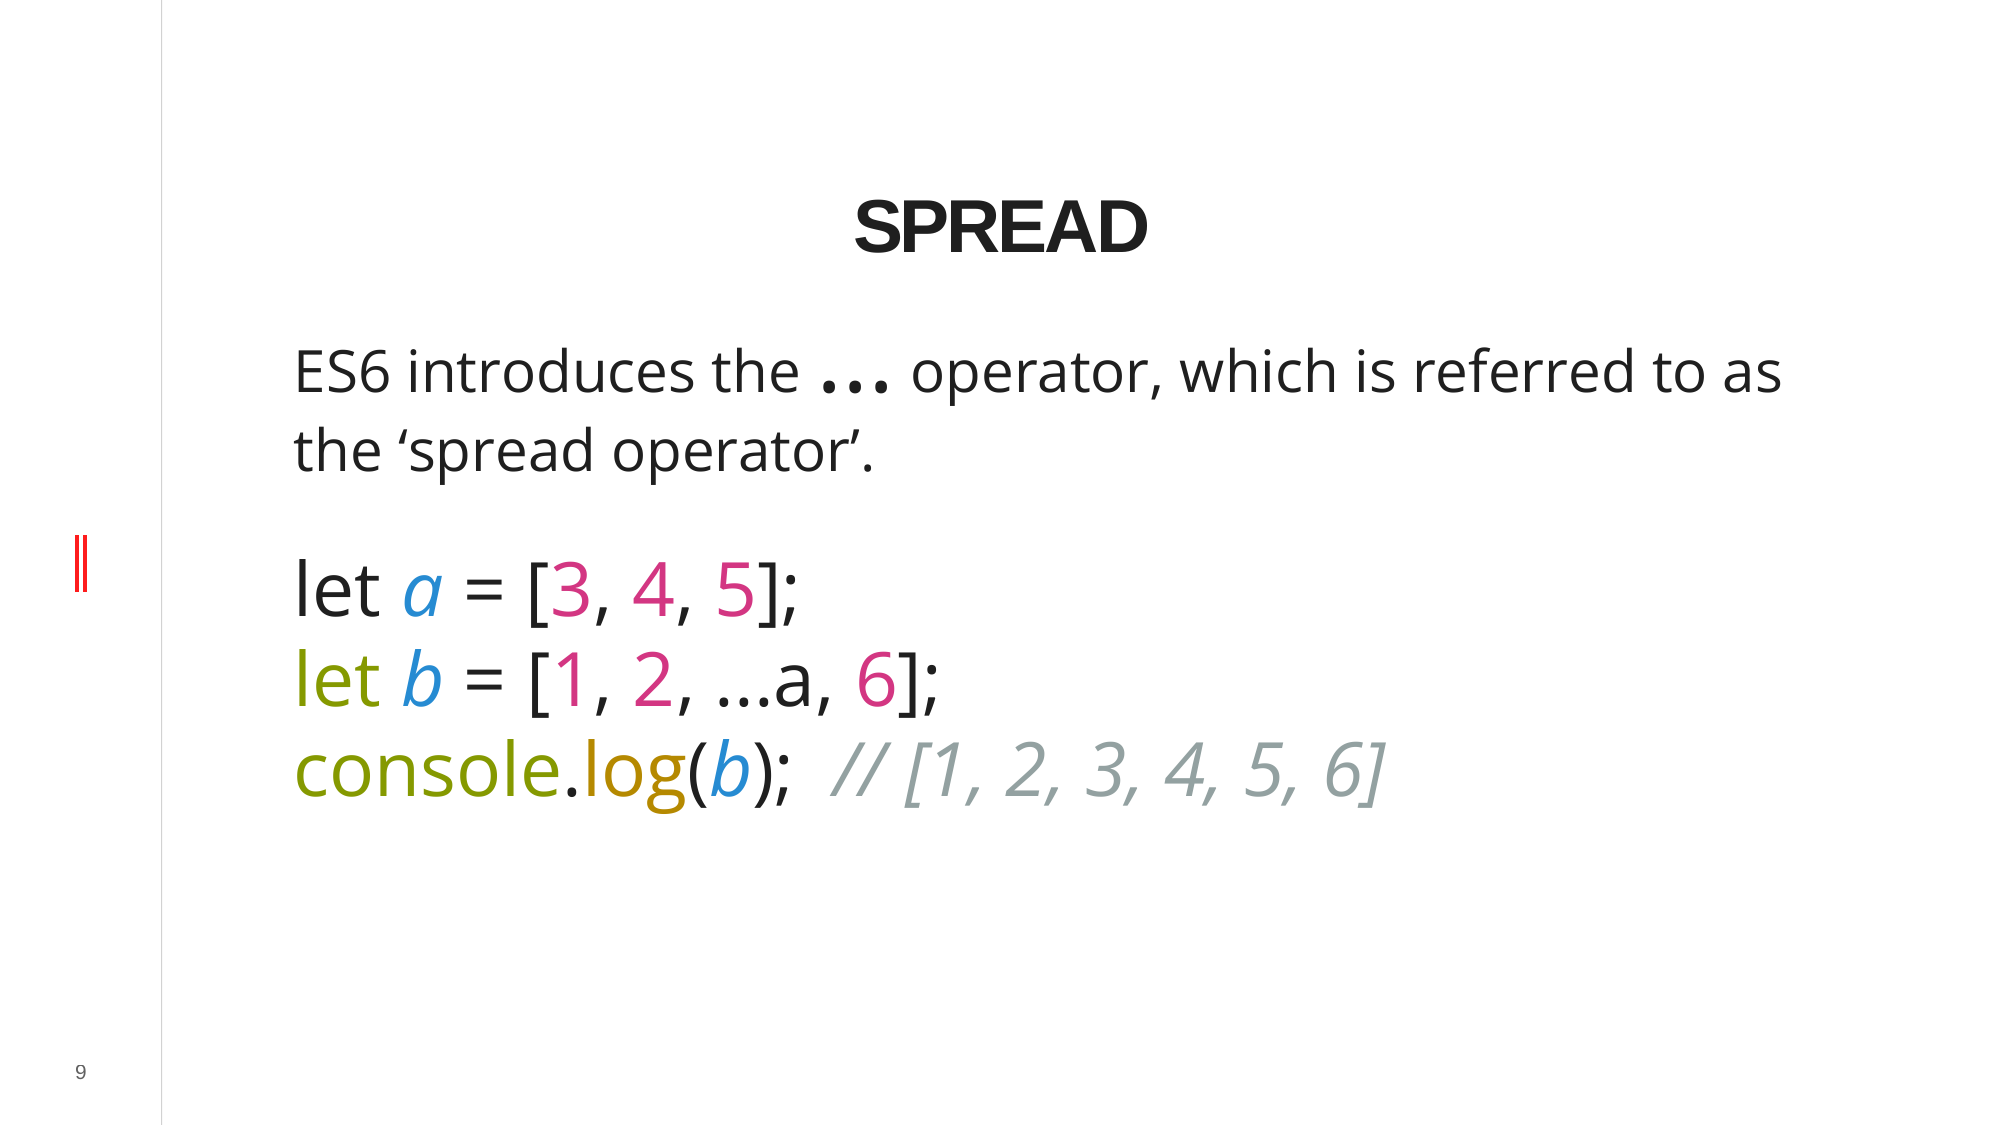

# SPREAD
ES6 introduces the ... operator, which is referred to as the ‘spread operator’.
let a = [3, 4, 5];
let b = [1, 2, ...a, 6];
console.log(b);  // [1, 2, 3, 4, 5, 6]
9